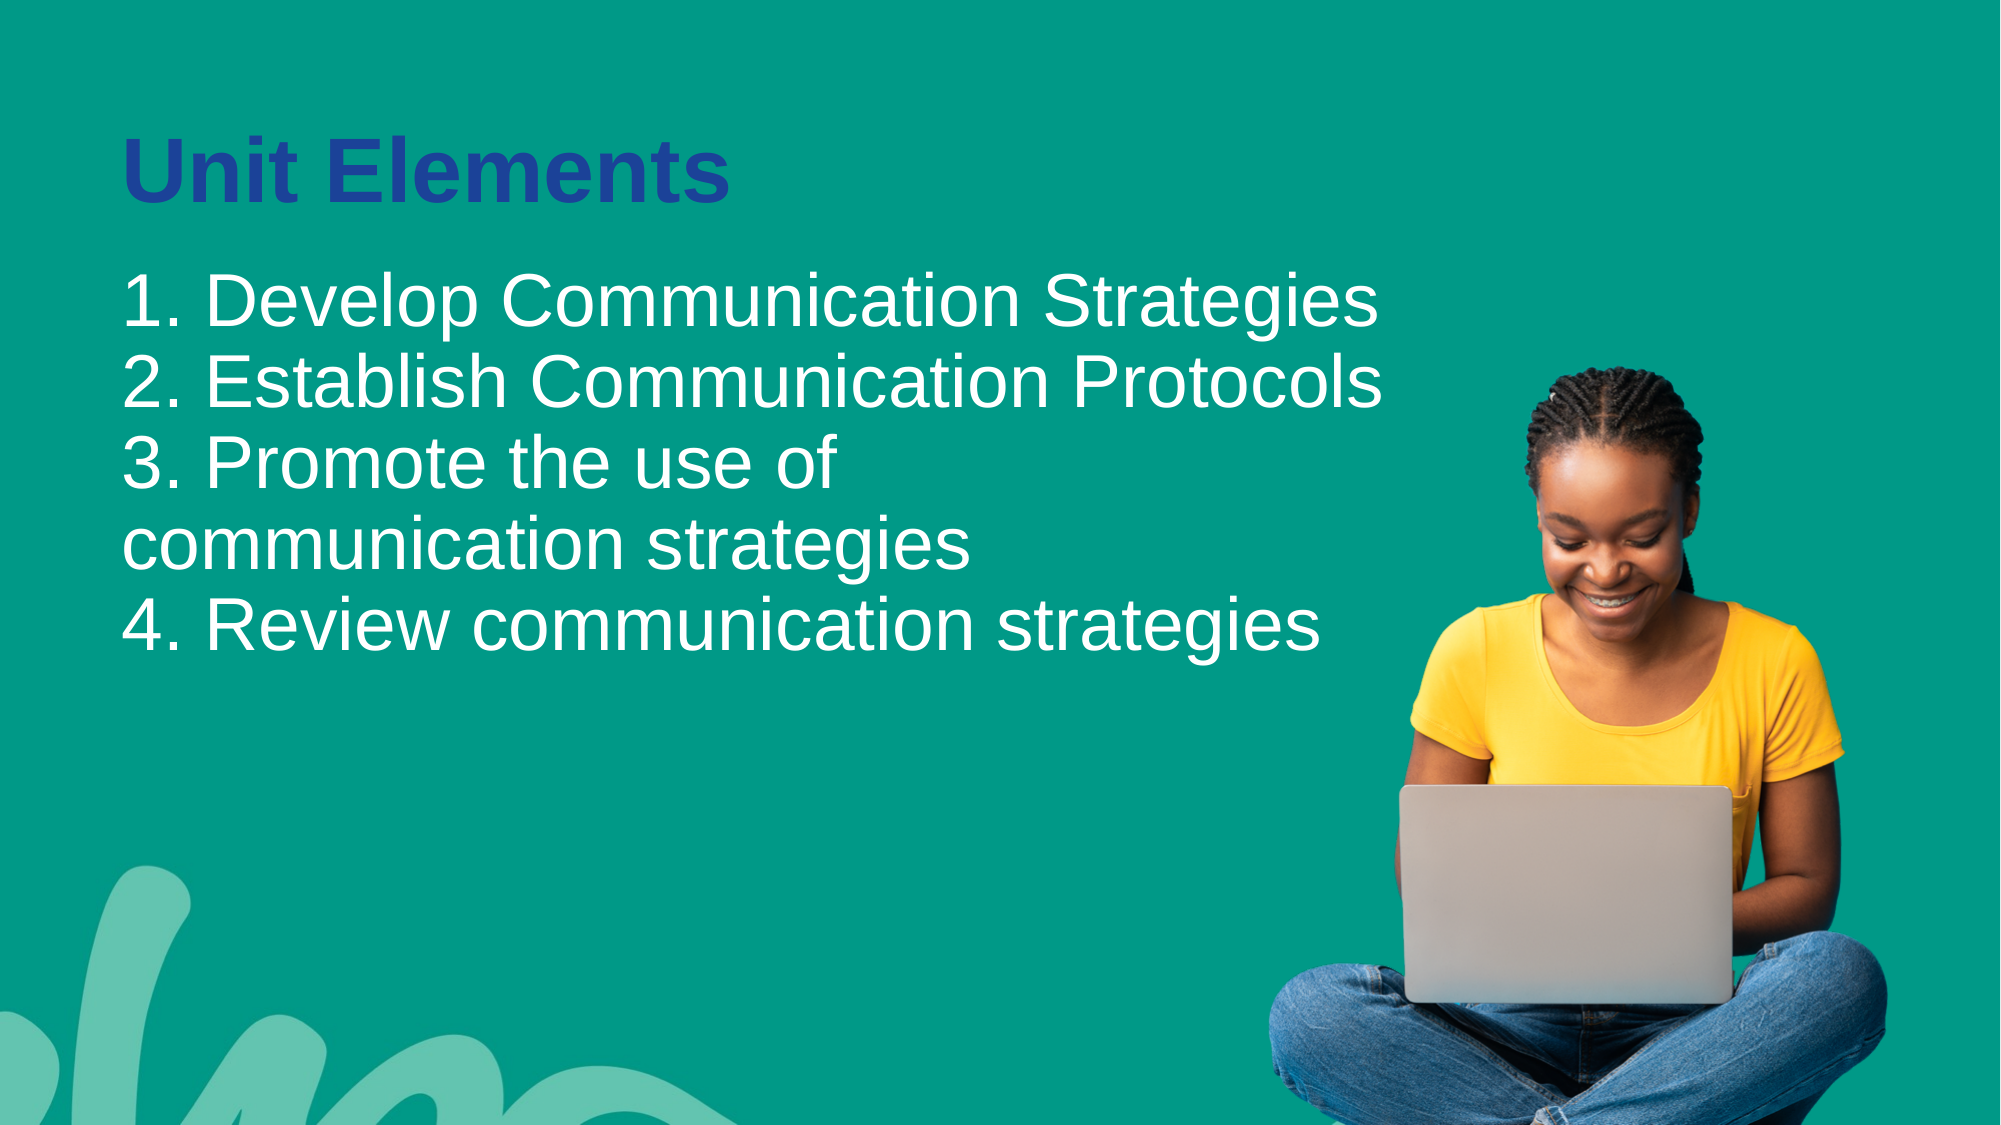

Unit Elements
# 1. Develop Communication Strategies​ 2. Establish Communication Protocols​ 3. Promote the use of communication strategies​ 4. Review communication strategies